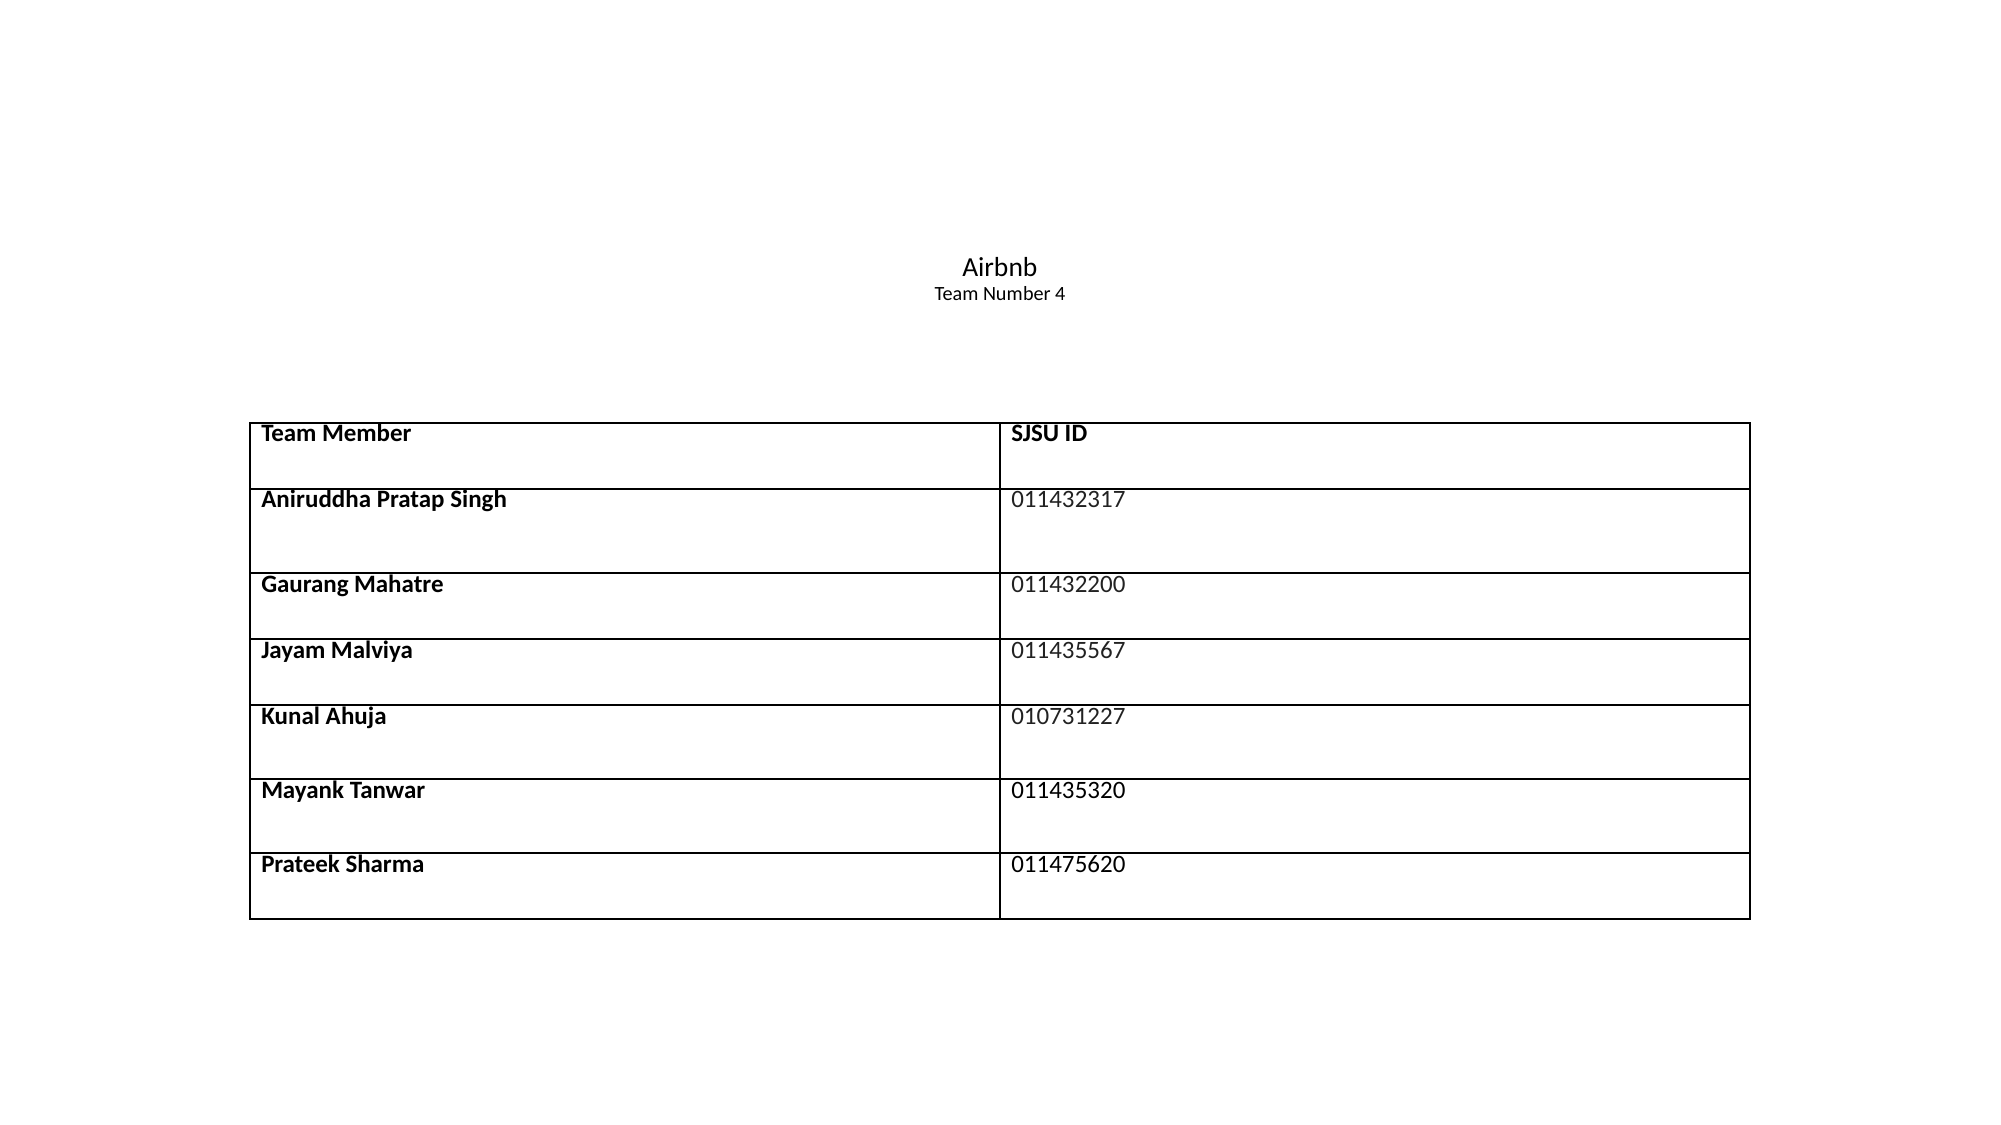

# Airbnb Team Number 4

| Team Member | SJSU ID |
| --- | --- |
| Aniruddha Pratap Singh | 011432317 |
| Gaurang Mahatre | 011432200 |
| Jayam Malviya | 011435567 |
| Kunal Ahuja | 010731227 |
| Mayank Tanwar | 011435320 |
| Prateek Sharma | 011475620 |